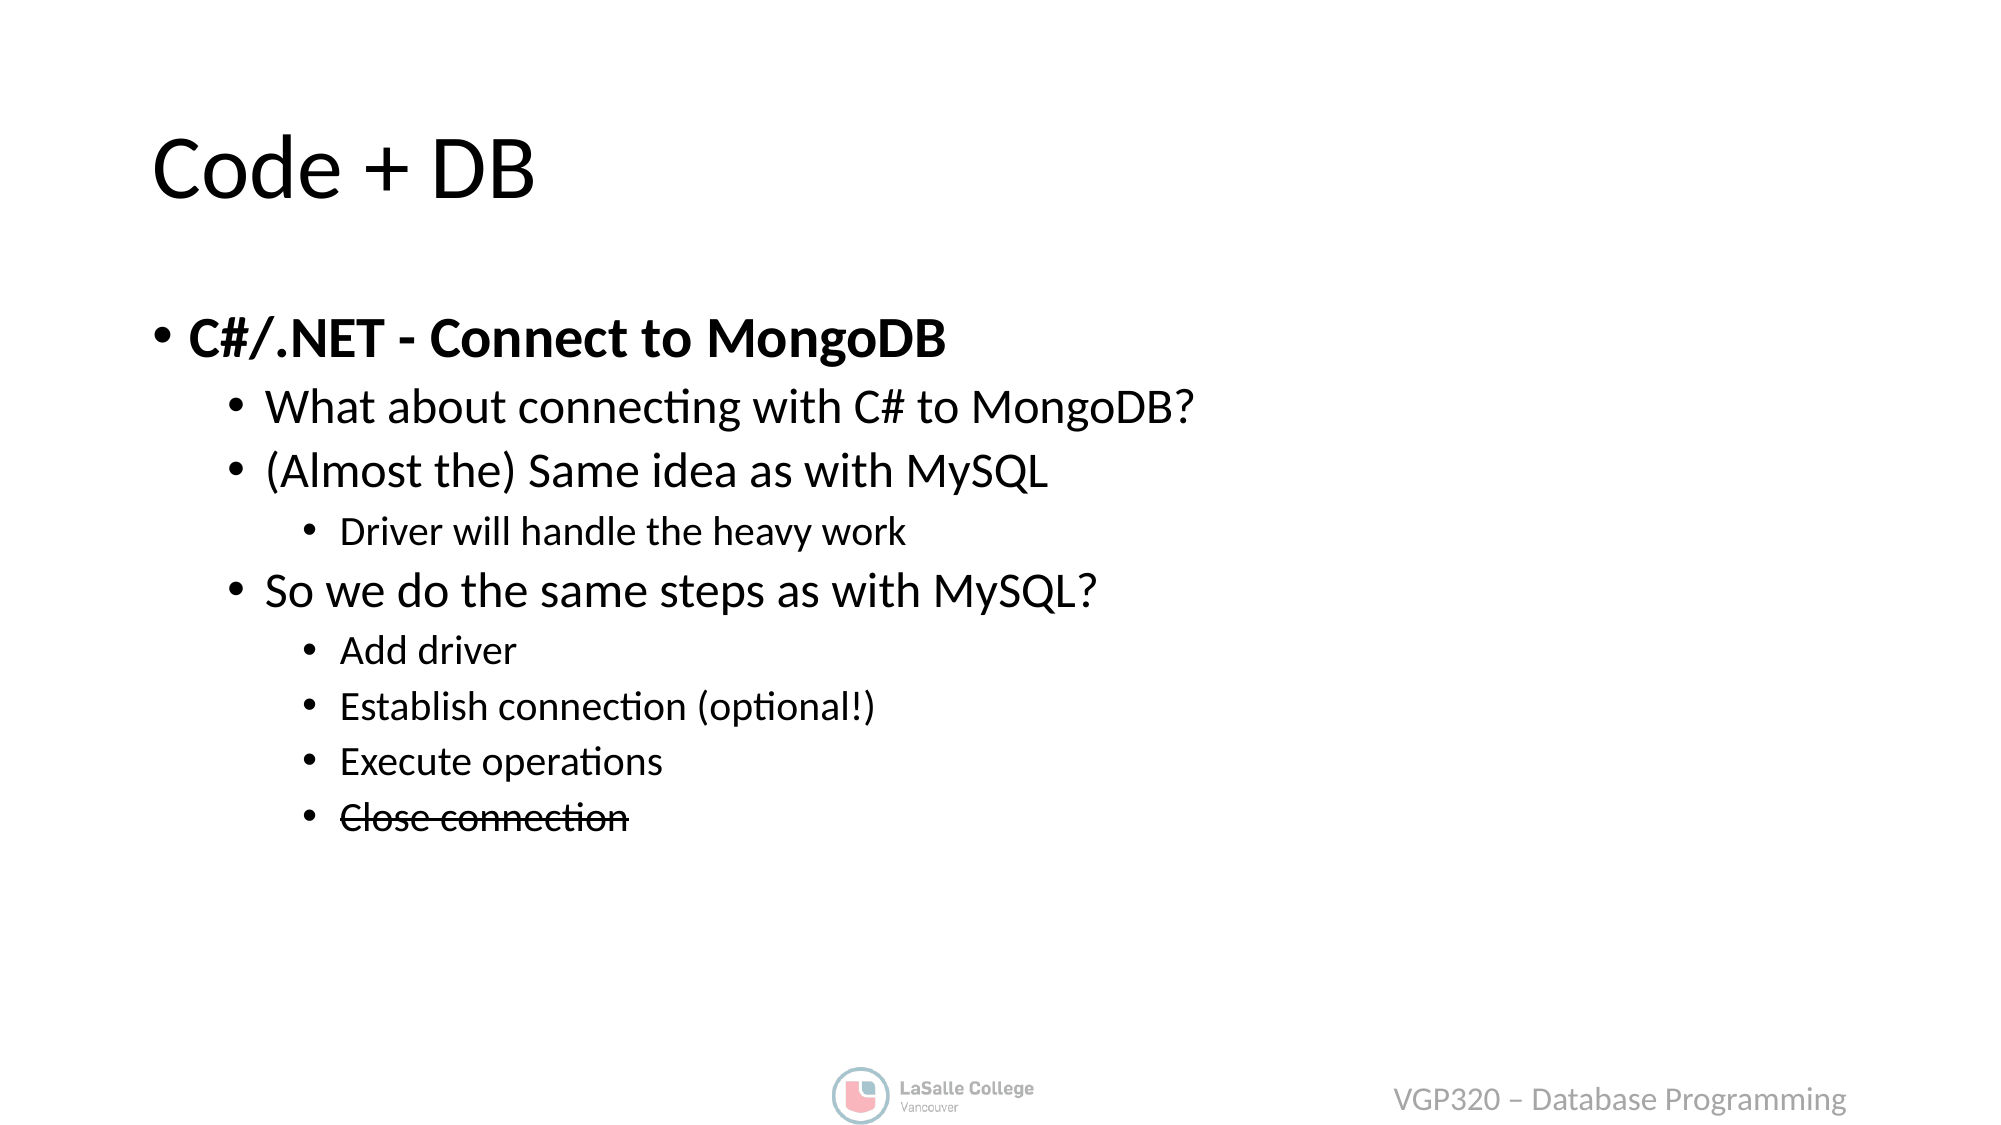

# Code + DB
C#/.NET - Connect to MongoDB
What about connecting with C# to MongoDB?
(Almost the) Same idea as with MySQL
Driver will handle the heavy work
So we do the same steps as with MySQL?
Add driver
Establish connection (optional!)
Execute operations
Close connection